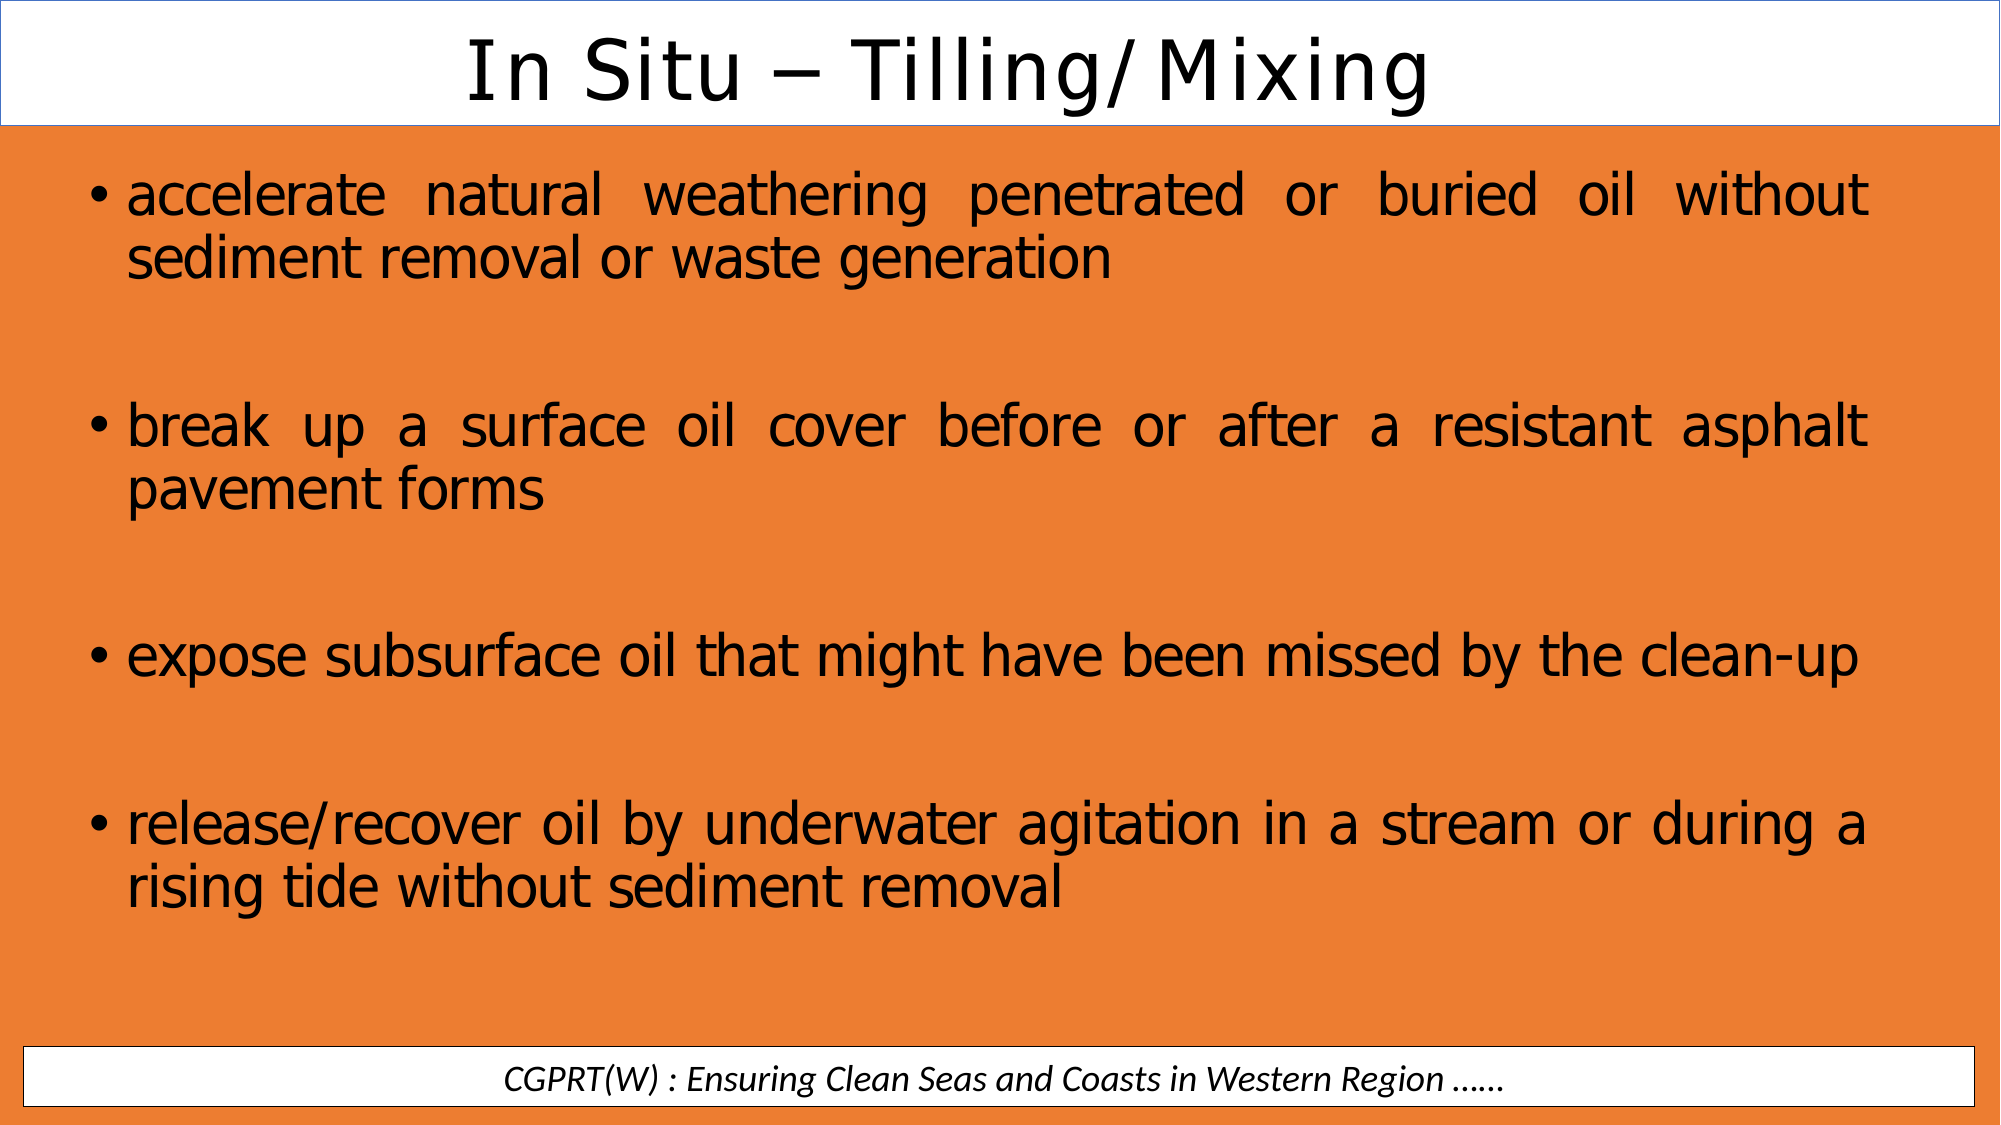

In Situ – Tilling/Mixing
accelerate natural weathering penetrated or buried oil without sediment removal or waste generation

break up a surface oil cover before or after a resistant asphalt pavement forms

expose subsurface oil that might have been missed by the clean-up

release/recover oil by underwater agitation in a stream or during a rising tide without sediment removal

 CGPRT(W) : Ensuring Clean Seas and Coasts in Western Region ……